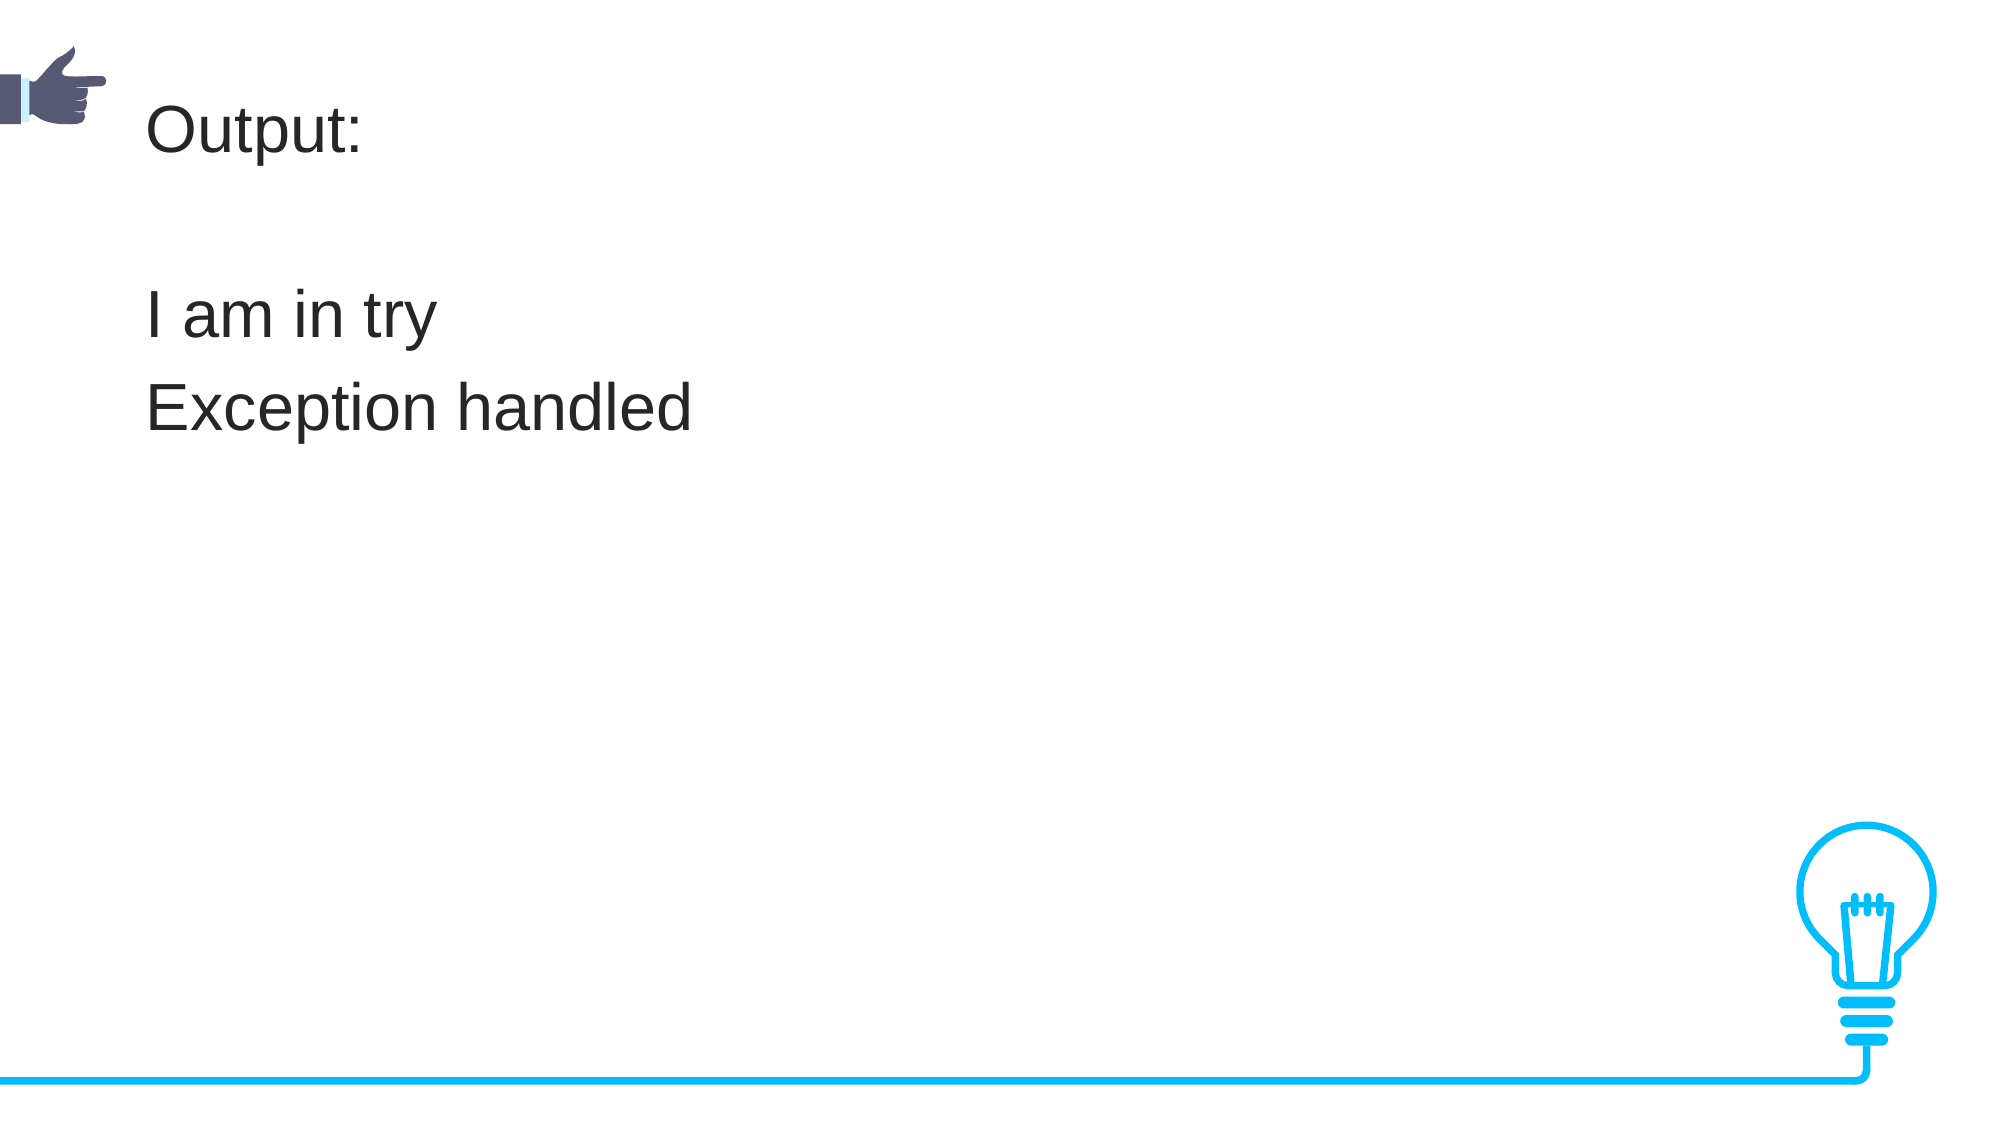

Output:

I am in try
Exception handled